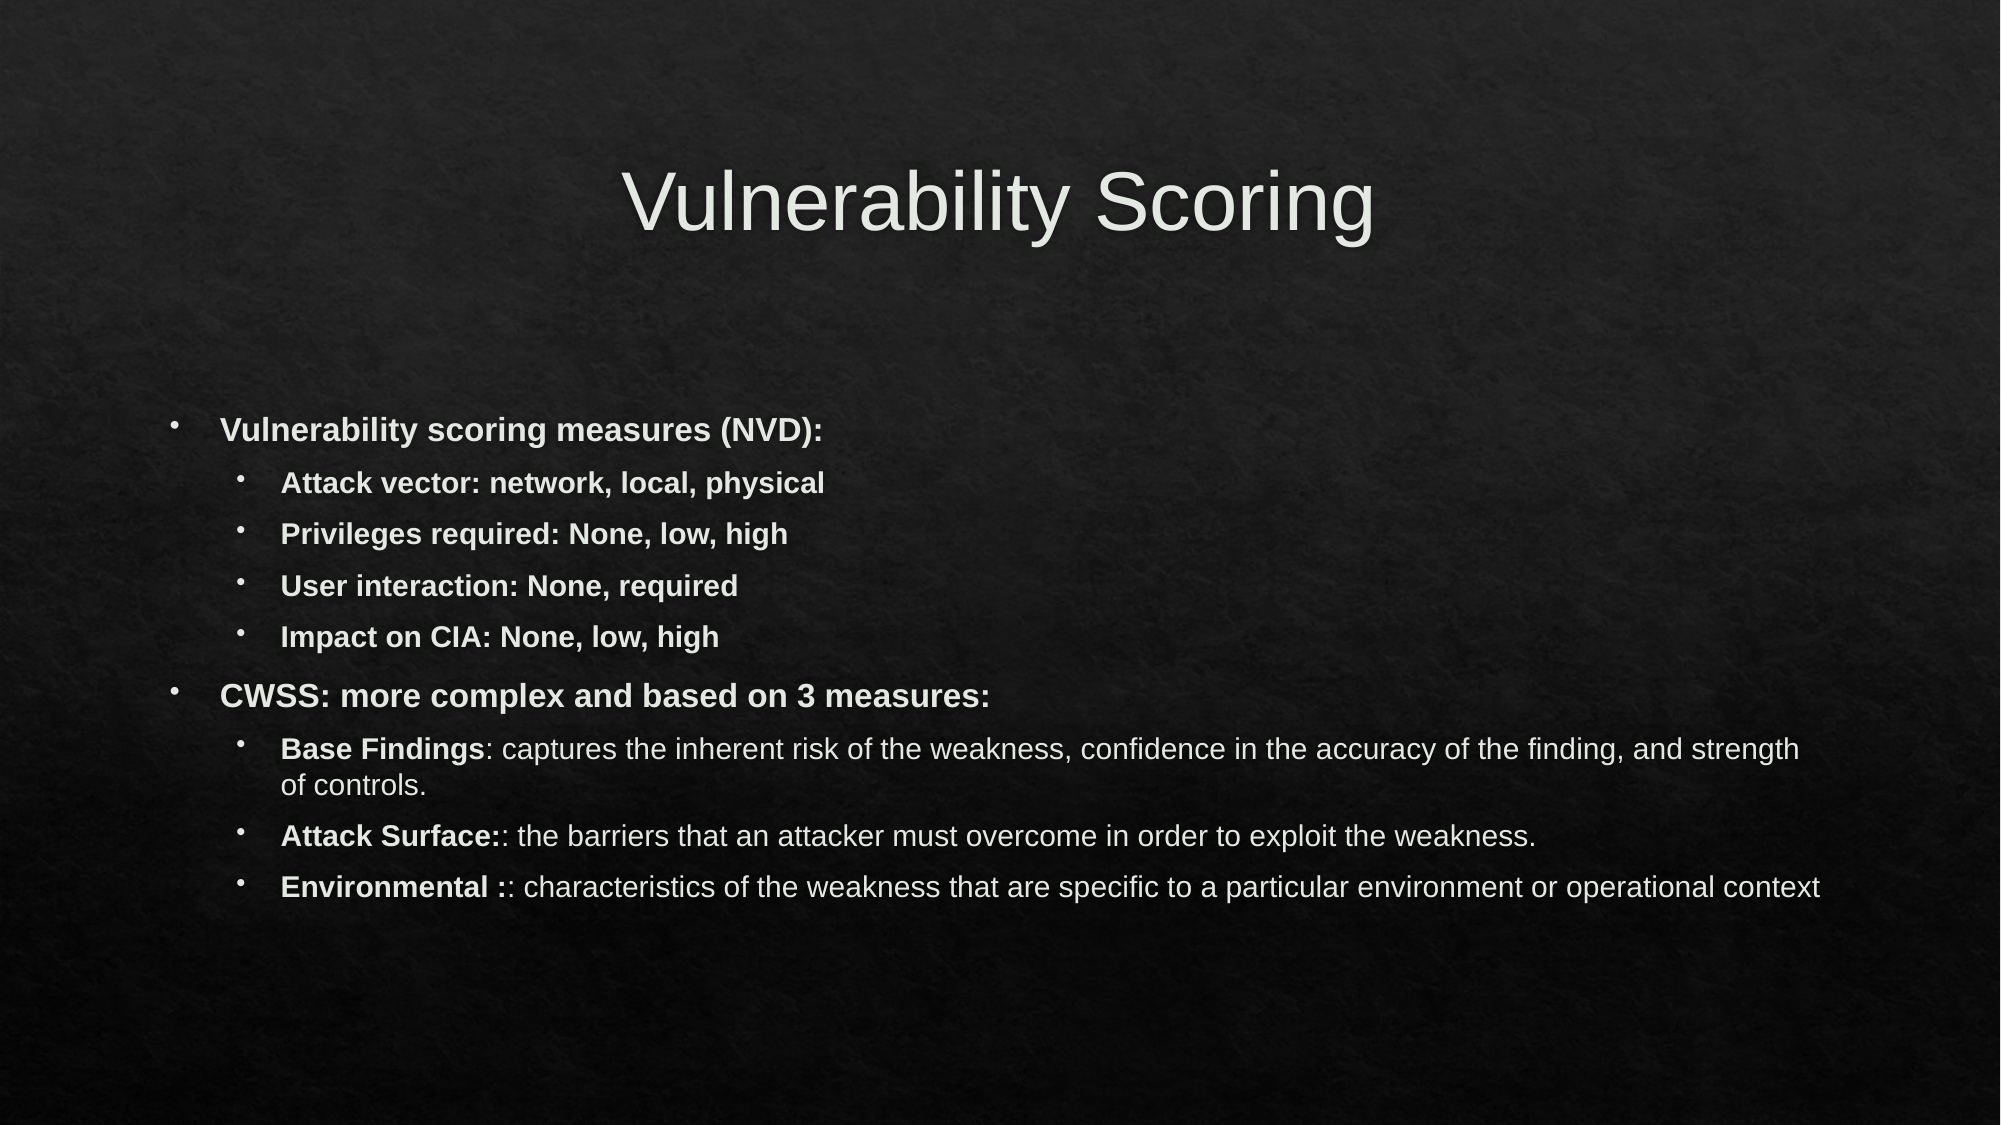

# Vulnerability Scoring

Vulnerability scoring measures (NVD):
Attack vector: network, local, physical
Privileges required: None, low, high
User interaction: None, required
Impact on CIA: None, low, high
CWSS: more complex and based on 3 measures:
Base Findings: captures the inherent risk of the weakness, confidence in the accuracy of the finding, and strength of controls.
Attack Surface:: the barriers that an attacker must overcome in order to exploit the weakness.
Environmental :: characteristics of the weakness that are specific to a particular environment or operational context